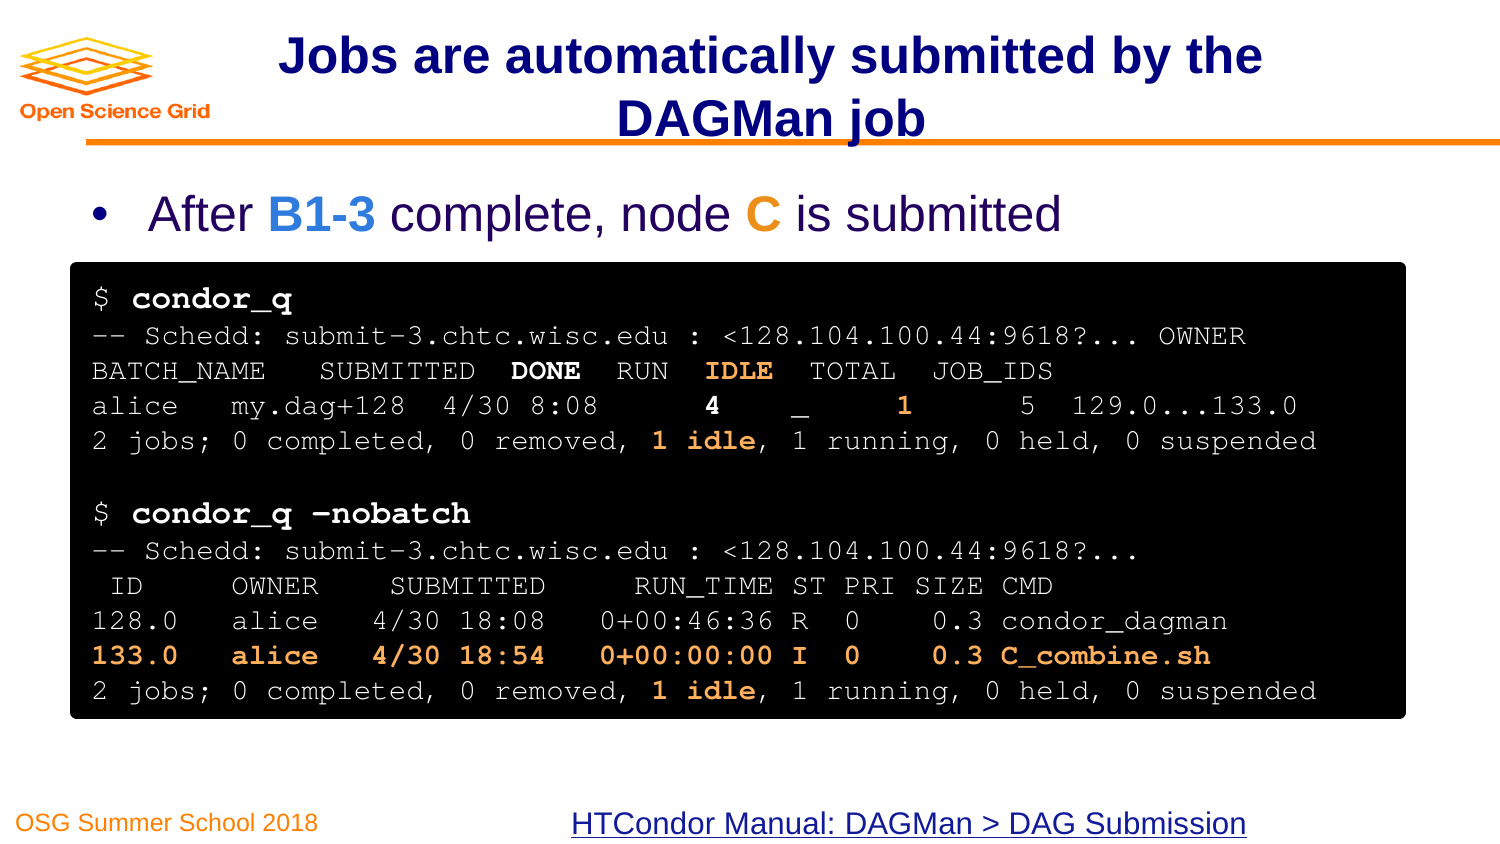

# Jobs are automatically submitted by the DAGMan job
After B1-3 complete, node C is submitted
$ condor_q
-- Schedd: submit-3.chtc.wisc.edu : <128.104.100.44:9618?... OWNER   BATCH_NAME   SUBMITTED  DONE  RUN  IDLE  TOTAL  JOB_IDS
alice   my.dag+128  4/30 8:08      4    _     1      5  129.0...133.0
2 jobs; 0 completed, 0 removed, 1 idle, 1 running, 0 held, 0 suspended

$ condor_q -nobatch
-- Schedd: submit-3.chtc.wisc.edu : <128.104.100.44:9618?...
 ID     OWNER    SUBMITTED     RUN_TIME ST PRI SIZE CMD
128.0   alice   4/30 18:08   0+00:46:36 R  0    0.3 condor_dagman
133.0   alice   4/30 18:54   0+00:00:00 I  0    0.3 C_combine.sh
2 jobs; 0 completed, 0 removed, 1 idle, 1 running, 0 held, 0 suspended
HTCondor Manual: DAGMan > DAG Submission